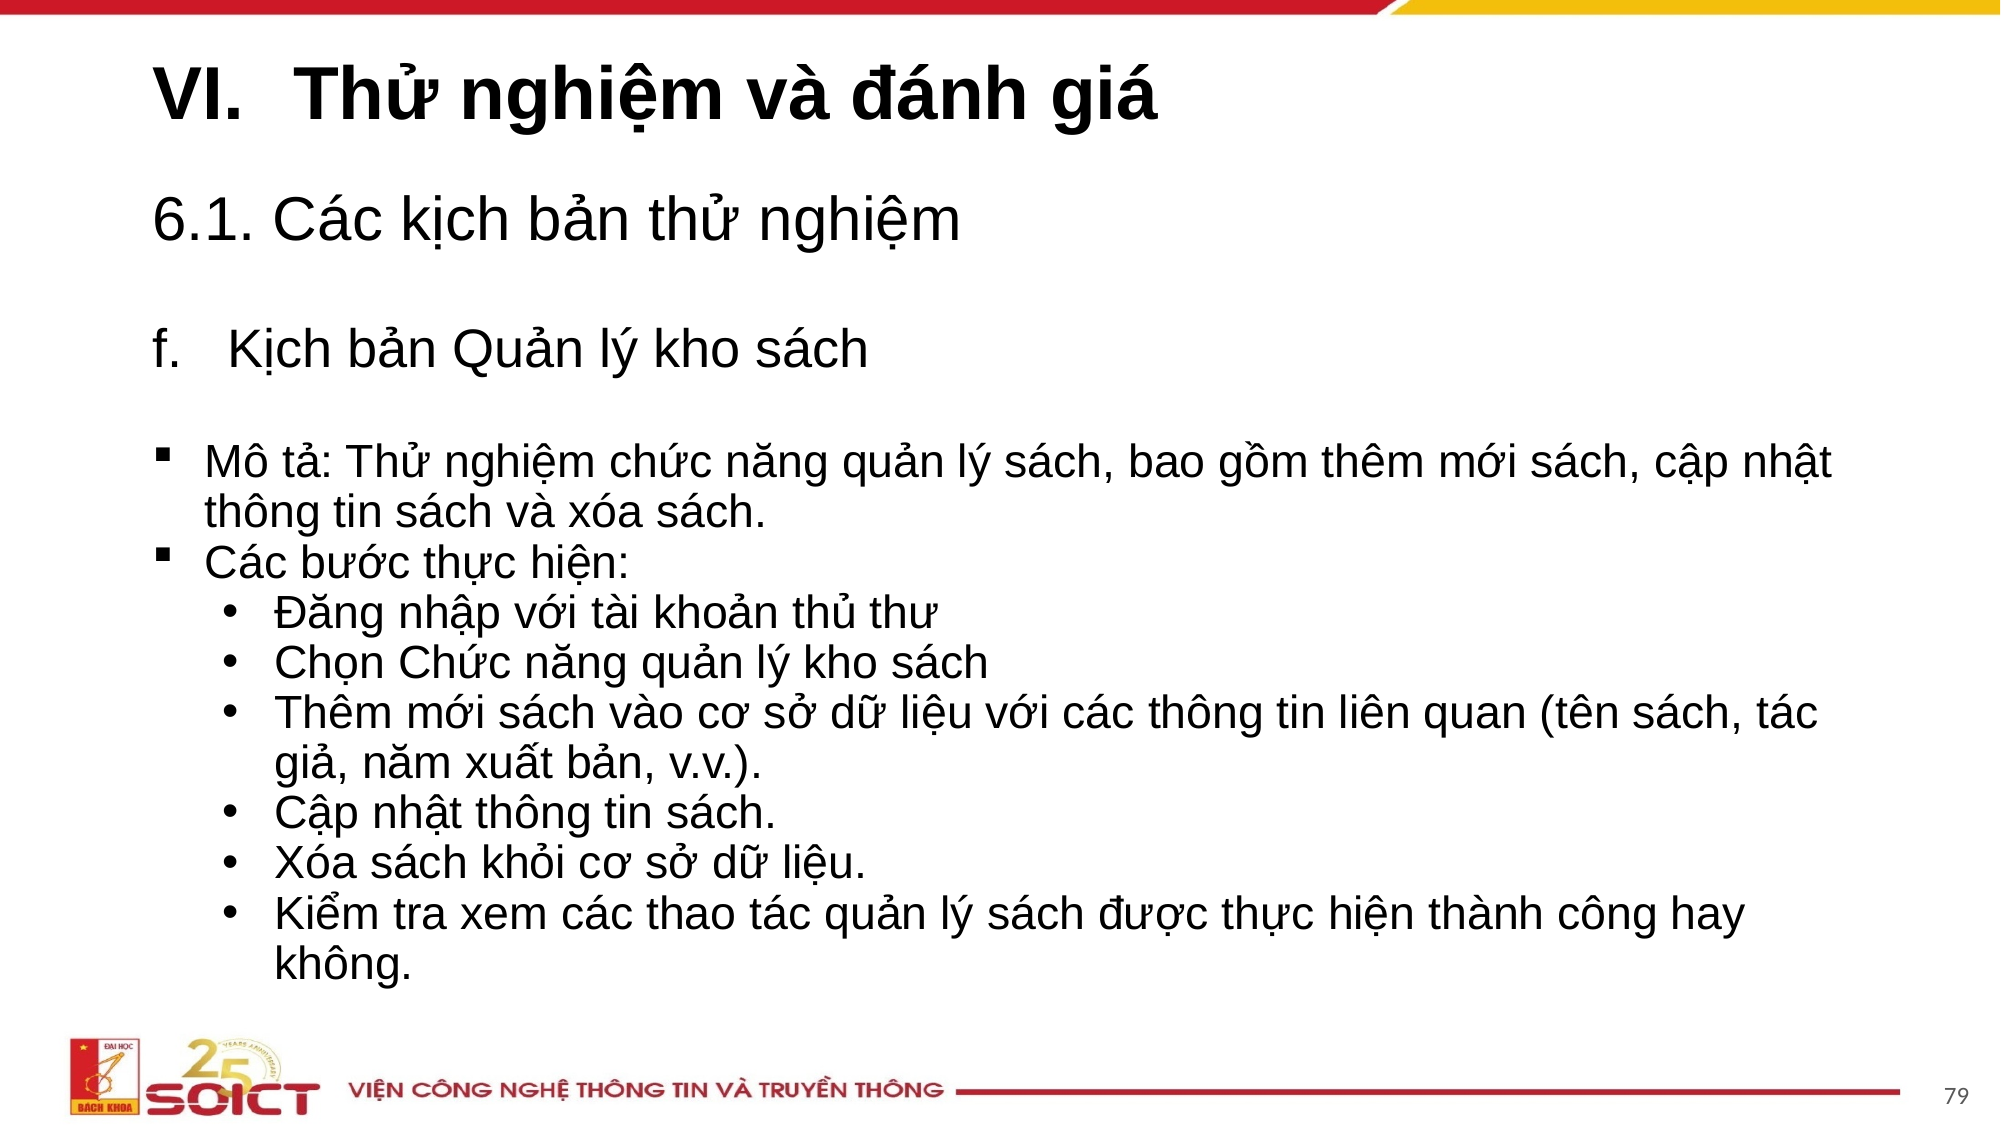

# Thử nghiệm và đánh giá
6.1. Các kịch bản thử nghiệm

f.   Kịch bản Quản lý kho sách

Mô tả: Thử nghiệm chức năng quản lý sách, bao gồm thêm mới sách, cập nhật thông tin sách và xóa sách.
Các bước thực hiện:
Đăng nhập với tài khoản thủ thư
Chọn Chức năng quản lý kho sách
Thêm mới sách vào cơ sở dữ liệu với các thông tin liên quan (tên sách, tác giả, năm xuất bản, v.v.).
Cập nhật thông tin sách.
Xóa sách khỏi cơ sở dữ liệu.
Kiểm tra xem các thao tác quản lý sách được thực hiện thành công hay không.

79